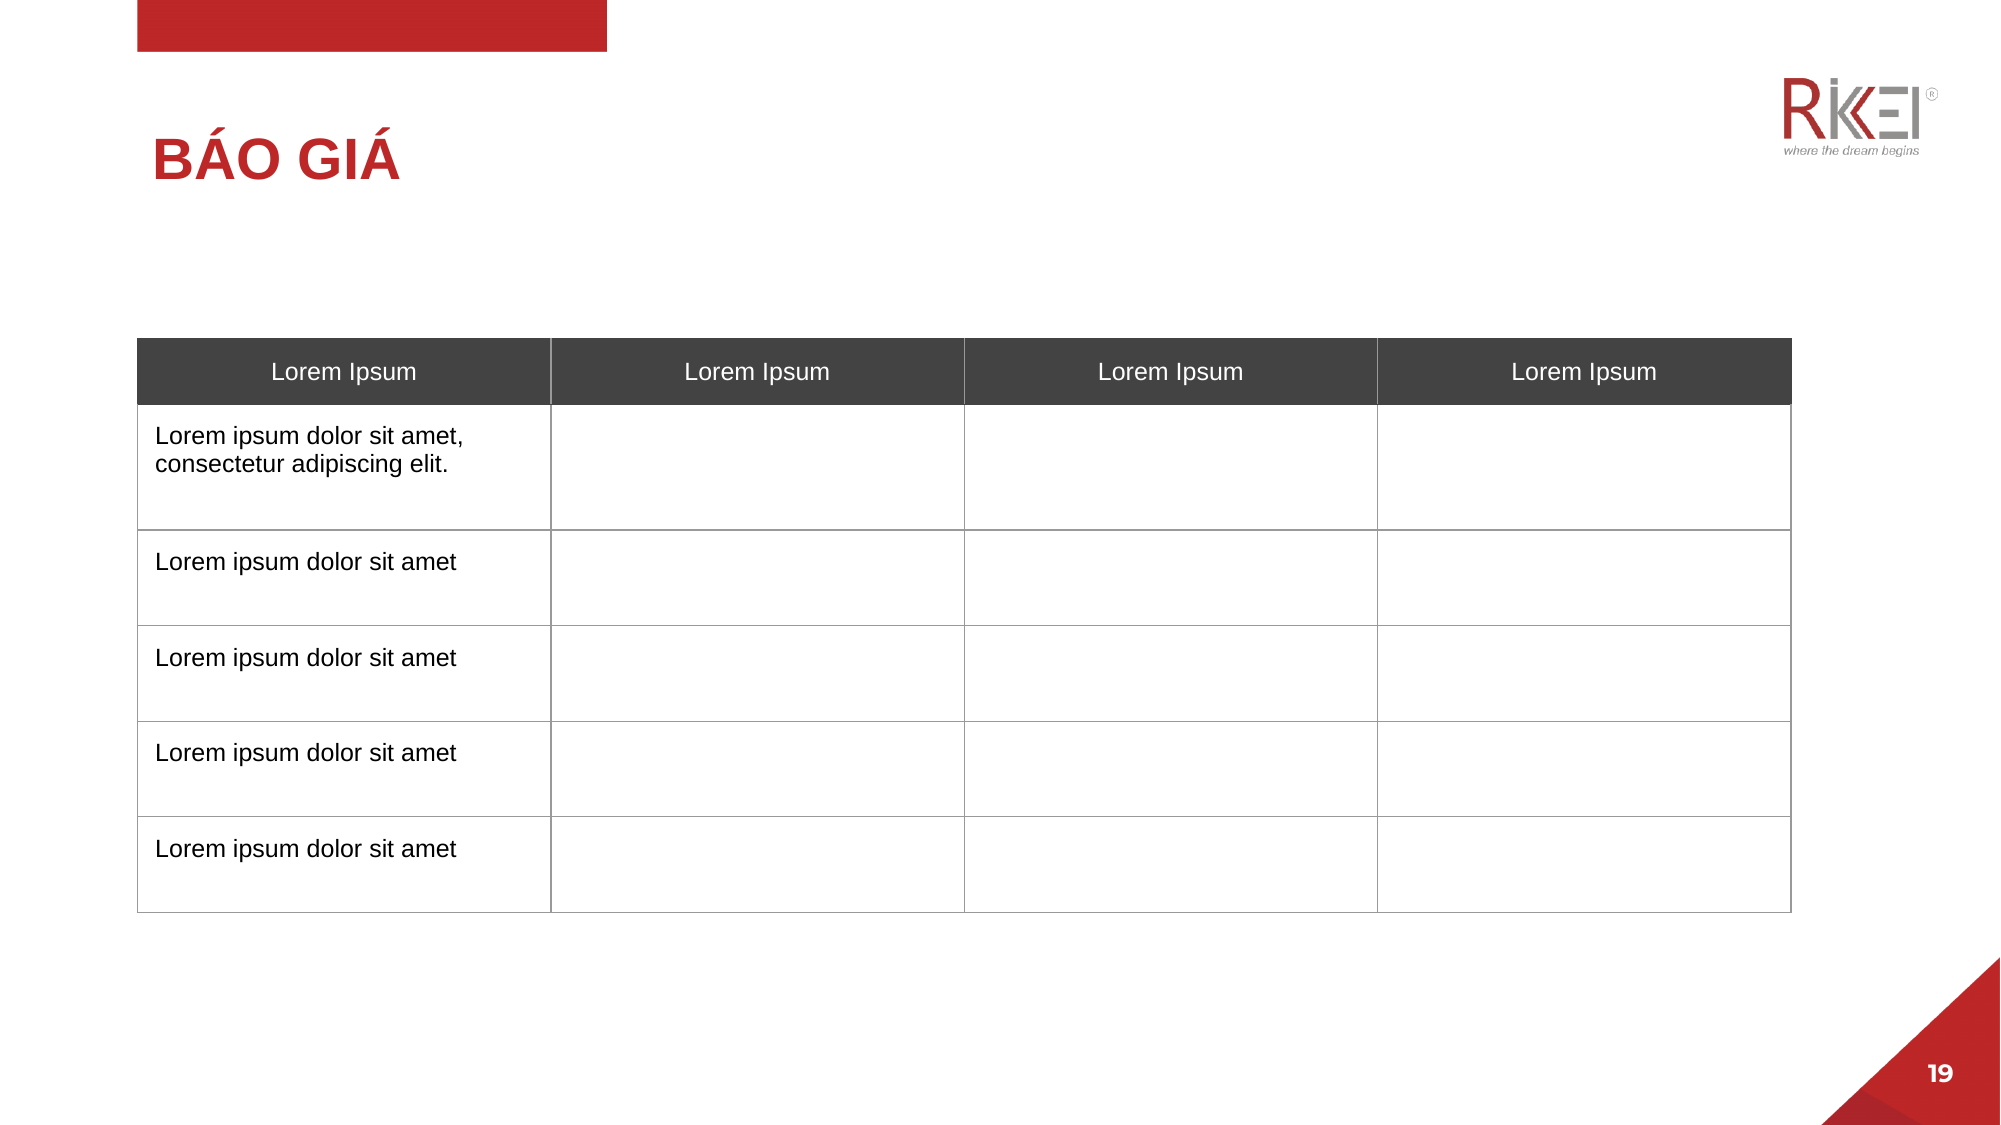

# BÁO GIÁ
| Lorem Ipsum | Lorem Ipsum | Lorem Ipsum | Lorem Ipsum |
| --- | --- | --- | --- |
| Lorem ipsum dolor sit amet, consectetur adipiscing elit. |  |  |  |
| Lorem ipsum dolor sit amet |  |  |  |
| Lorem ipsum dolor sit amet |  |  |  |
| Lorem ipsum dolor sit amet |  |  |  |
| Lorem ipsum dolor sit amet |  |  |  |